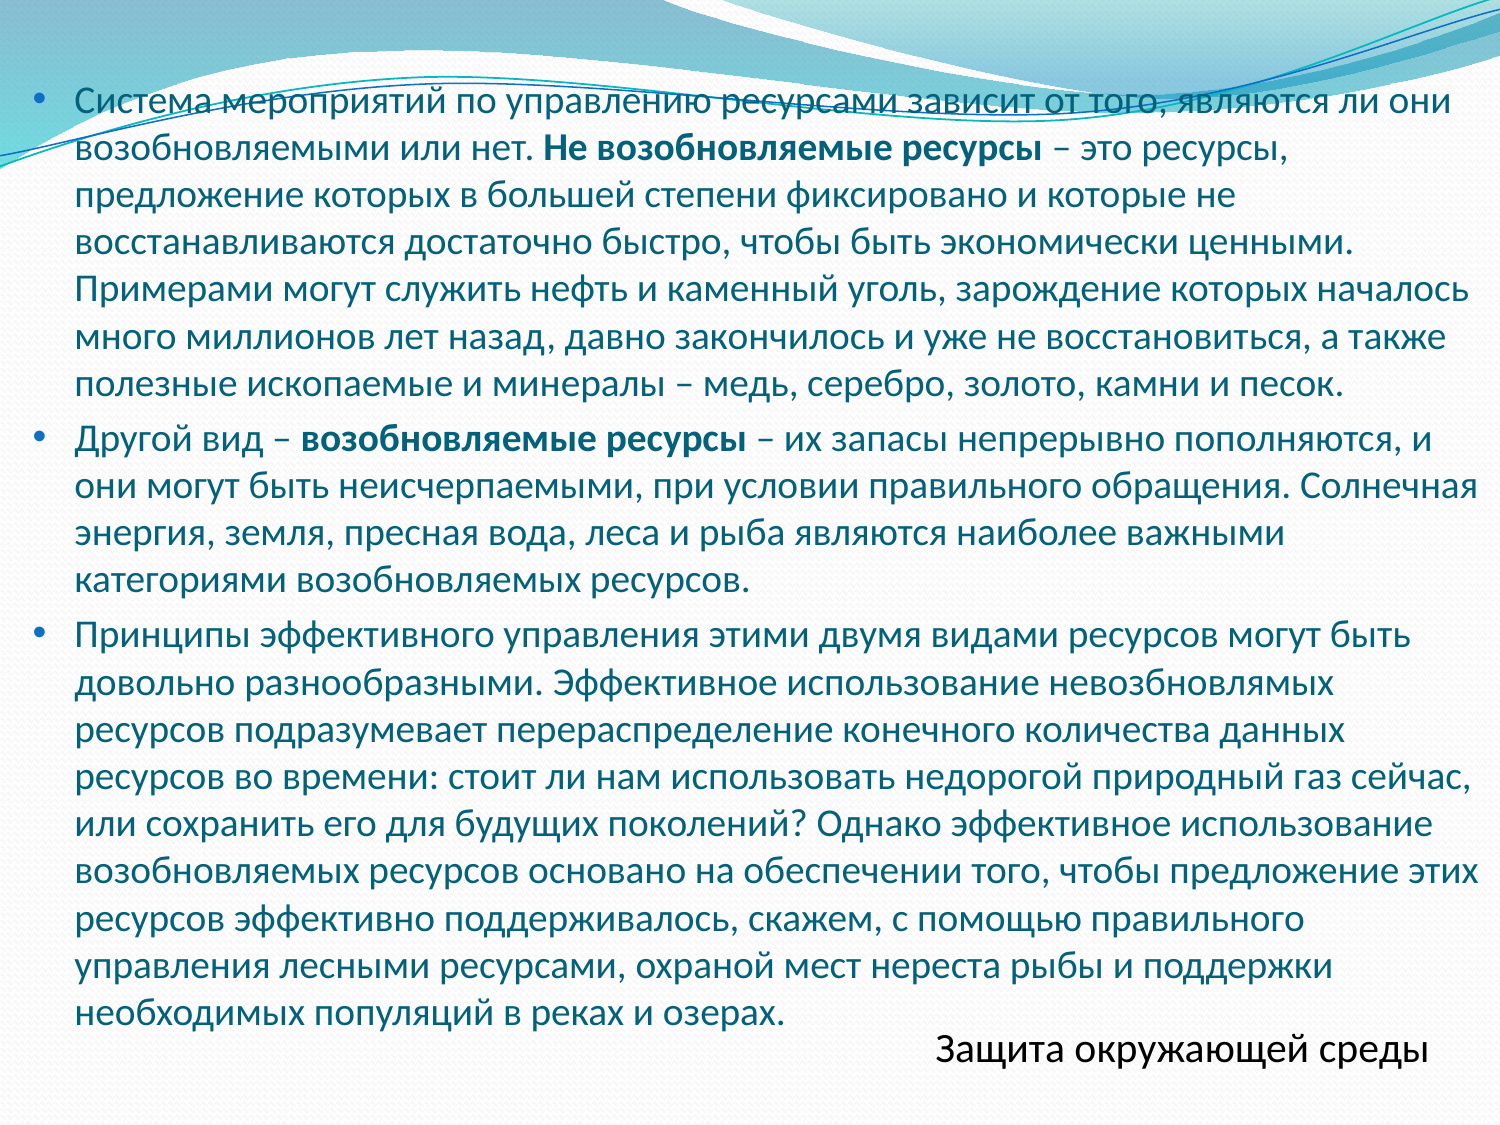

Система мероприятий по управлению ресурсами зависит от того, являются ли они возобновляемыми или нет. Не возобновляемые ресурсы – это ресурсы, предложение которых в большей степени фиксировано и которые не восстанавливаются достаточно быстро, чтобы быть экономически ценными. Примерами могут служить нефть и каменный уголь, зарождение которых началось много миллионов лет назад, давно закончилось и уже не восстановиться, а также полезные ископаемые и минералы – медь, серебро, золото, камни и песок.
Другой вид – возобновляемые ресурсы – их запасы непрерывно пополняются, и они могут быть неисчерпаемыми, при условии правильного обращения. Солнечная энергия, земля, пресная вода, леса и рыба являются наиболее важными категориями возобновляемых ресурсов.
Принципы эффективного управления этими двумя видами ресурсов могут быть довольно разнообразными. Эффективное использование невозбновлямых ресурсов подразумевает перераспределение конечного количества данных ресурсов во времени: стоит ли нам использовать недорогой природный газ сейчас, или сохранить его для будущих поколений? Однако эффективное использование возобновляемых ресурсов основано на обеспечении того, чтобы предложение этих ресурсов эффективно поддерживалось, скажем, с помощью правильного управления лесными ресурсами, охраной мест нереста рыбы и поддержки необходимых популяций в реках и озерах.

Защита окружающей среды